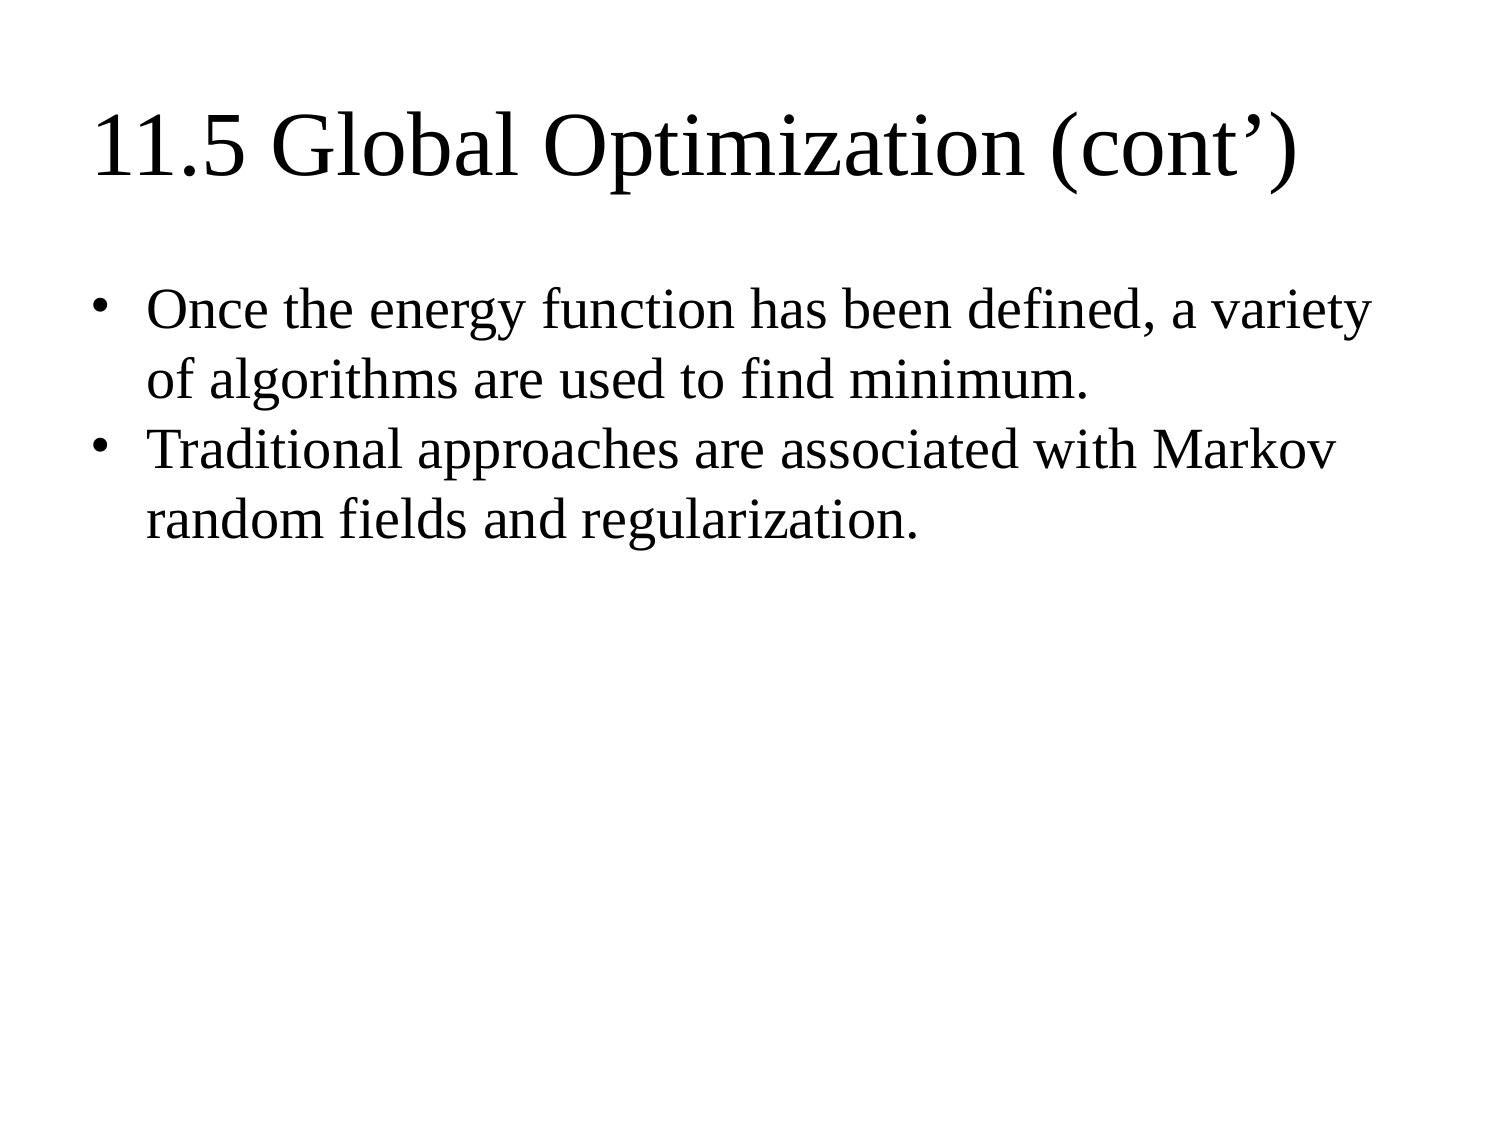

# 11.5 Global Optimization (cont’)
Once the energy function has been defined, a variety of algorithms are used to find minimum.
Traditional approaches are associated with Markov random fields and regularization.